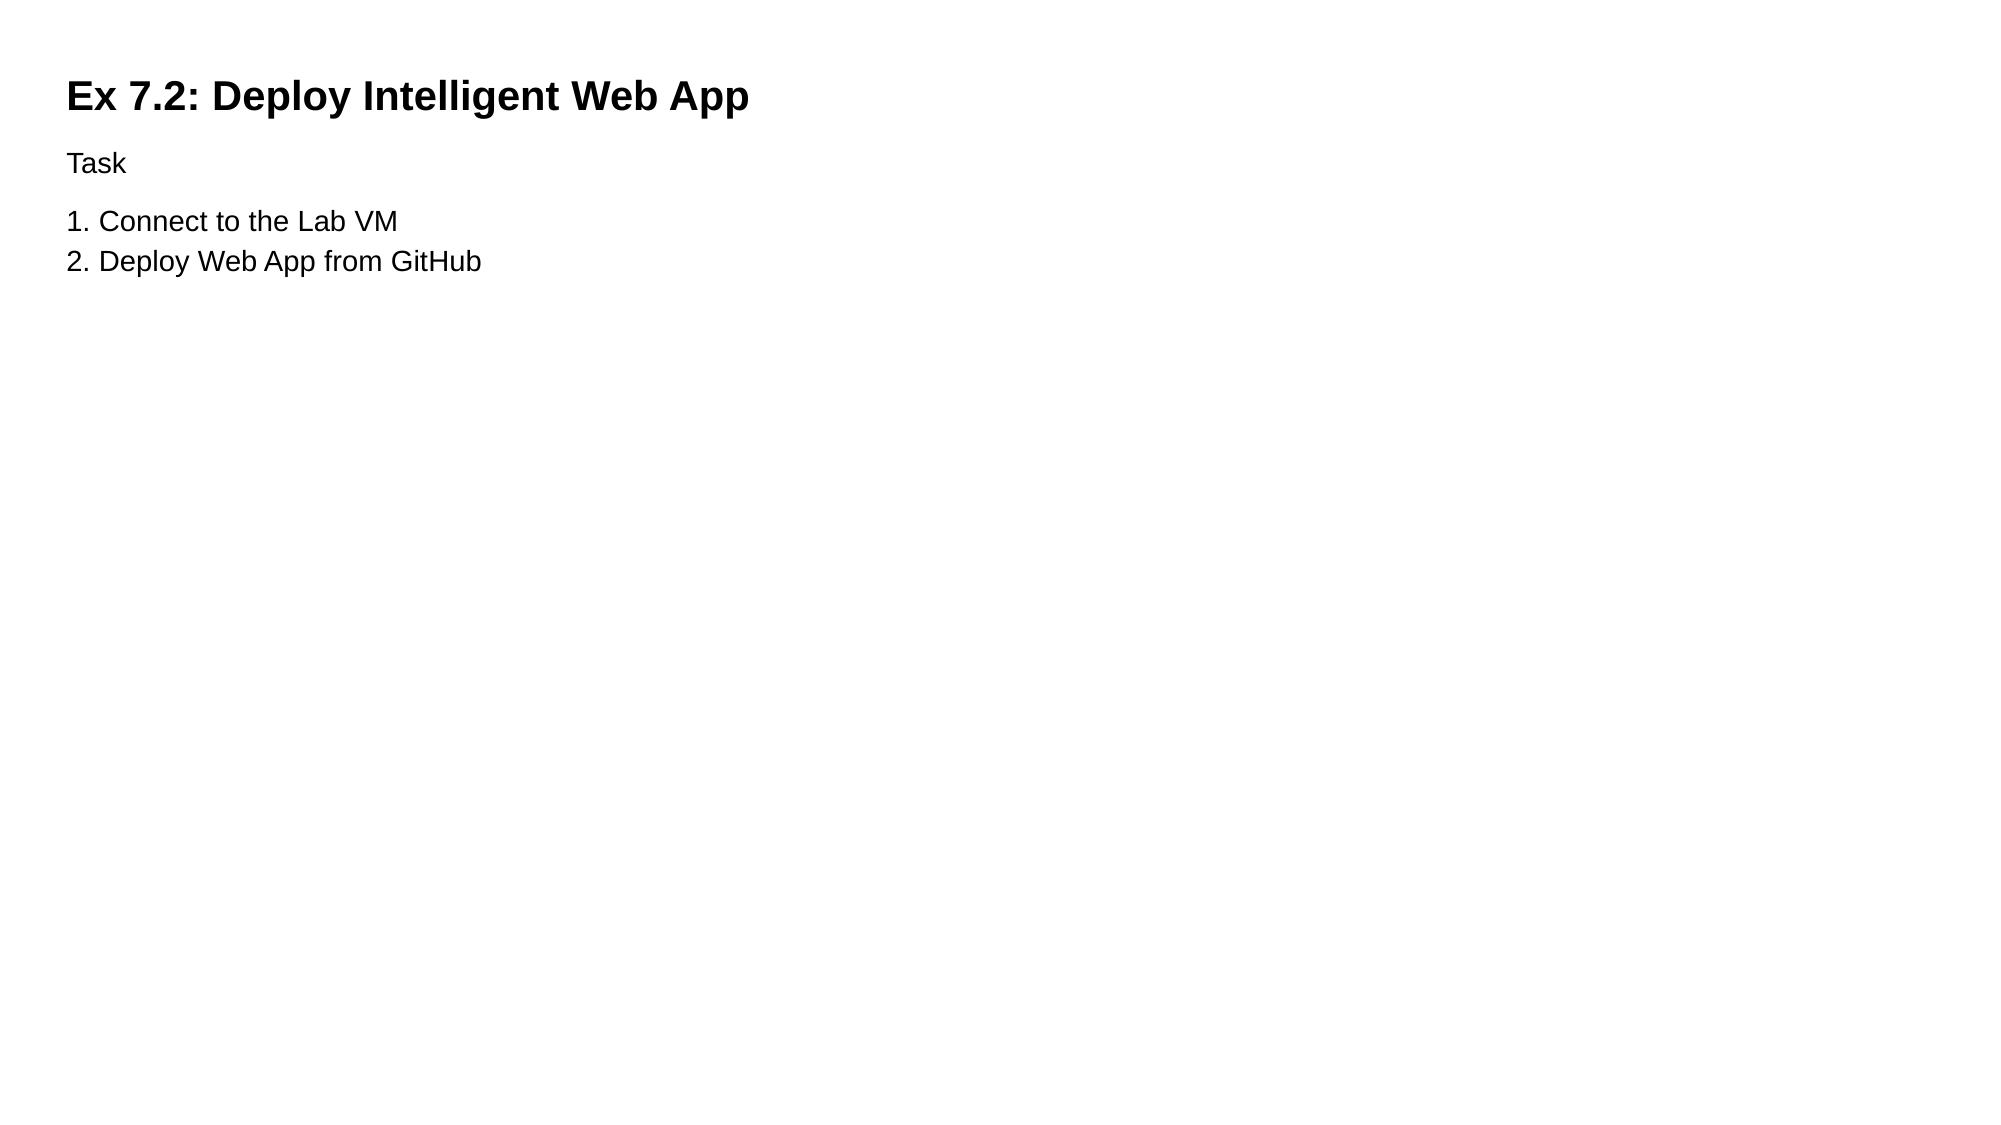

# Ex 7.2: Deploy Intelligent Web App
Task
1. Connect to the Lab VM
2. Deploy Web App from GitHub